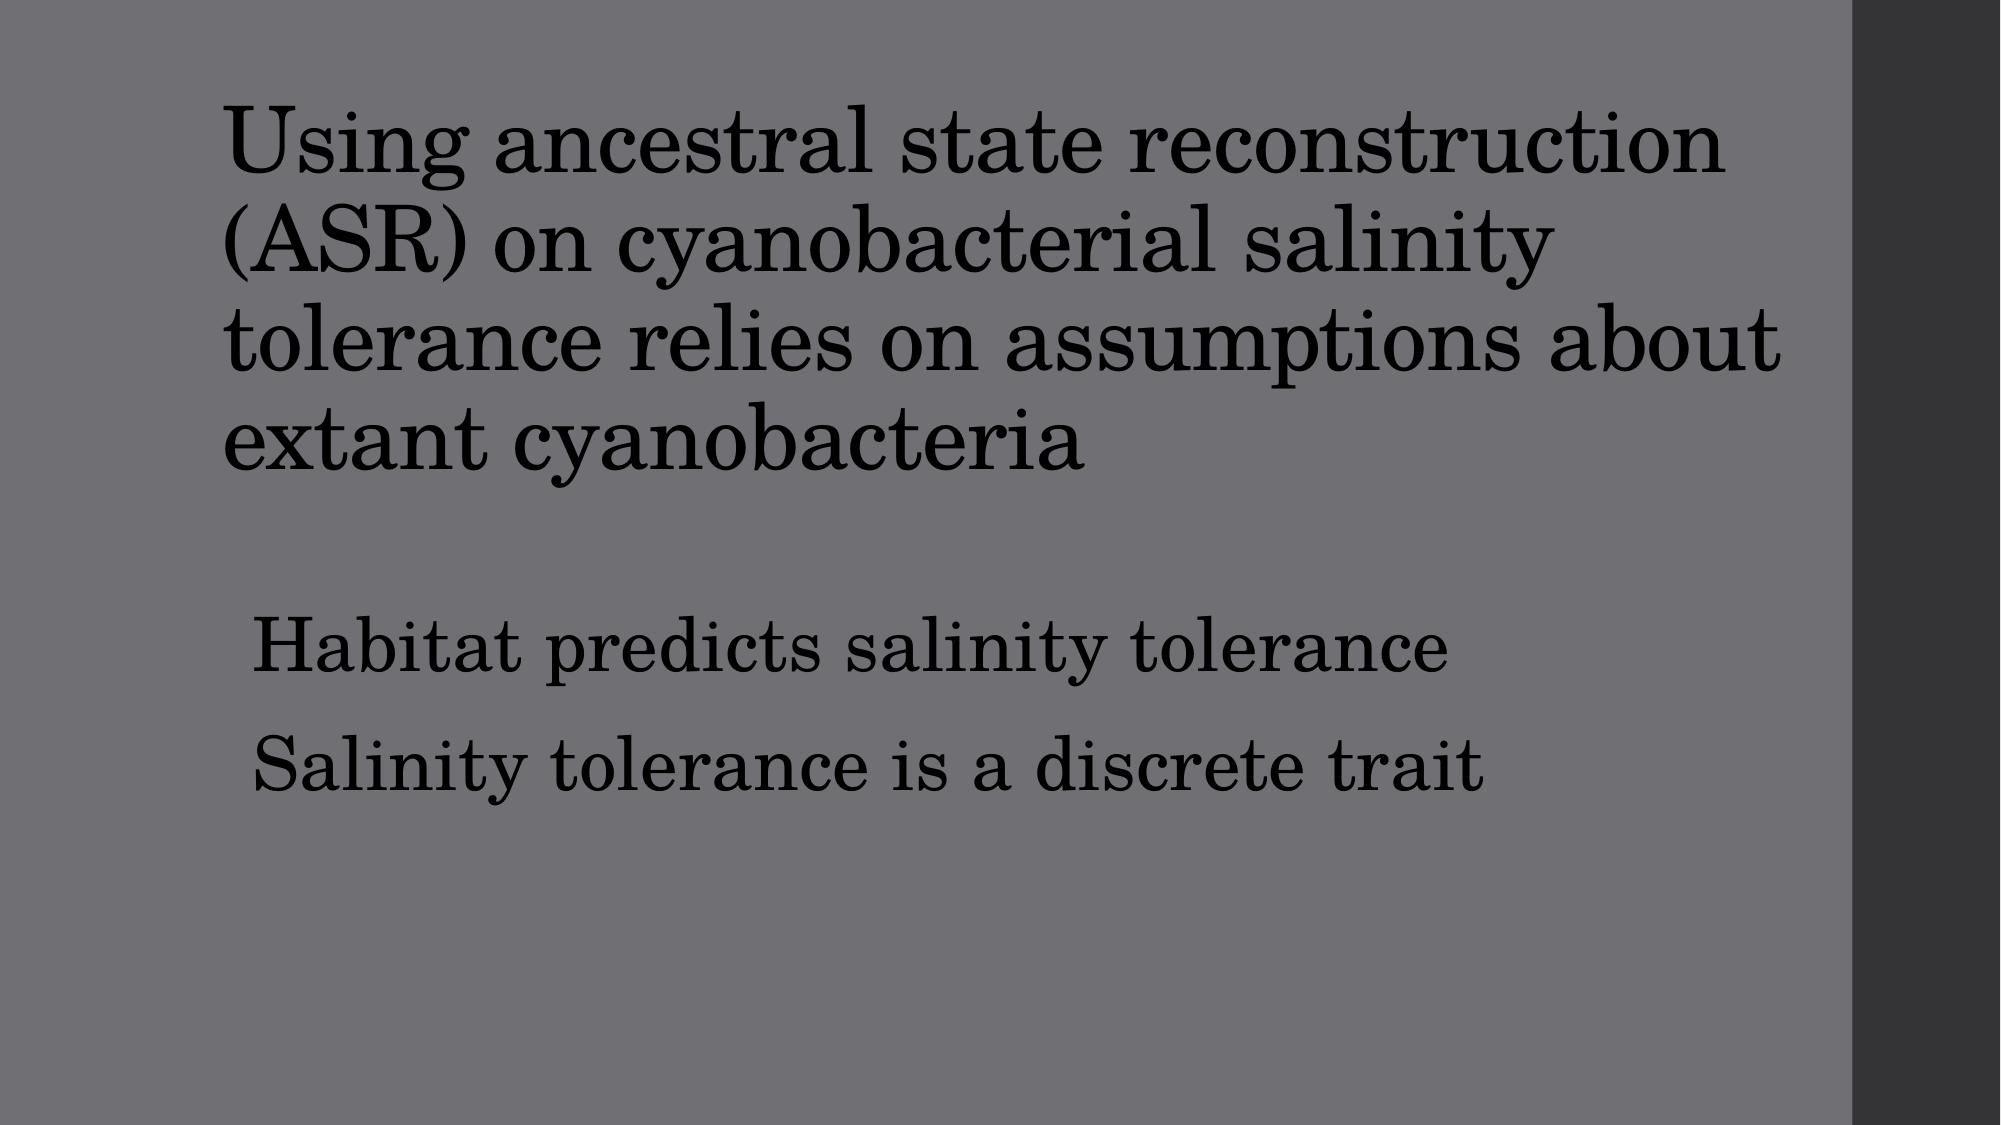

# Using ancestral state reconstruction (ASR) on cyanobacterial salinity tolerance relies on assumptions about extant cyanobacteria
Habitat predicts salinity tolerance
Salinity tolerance is a discrete trait